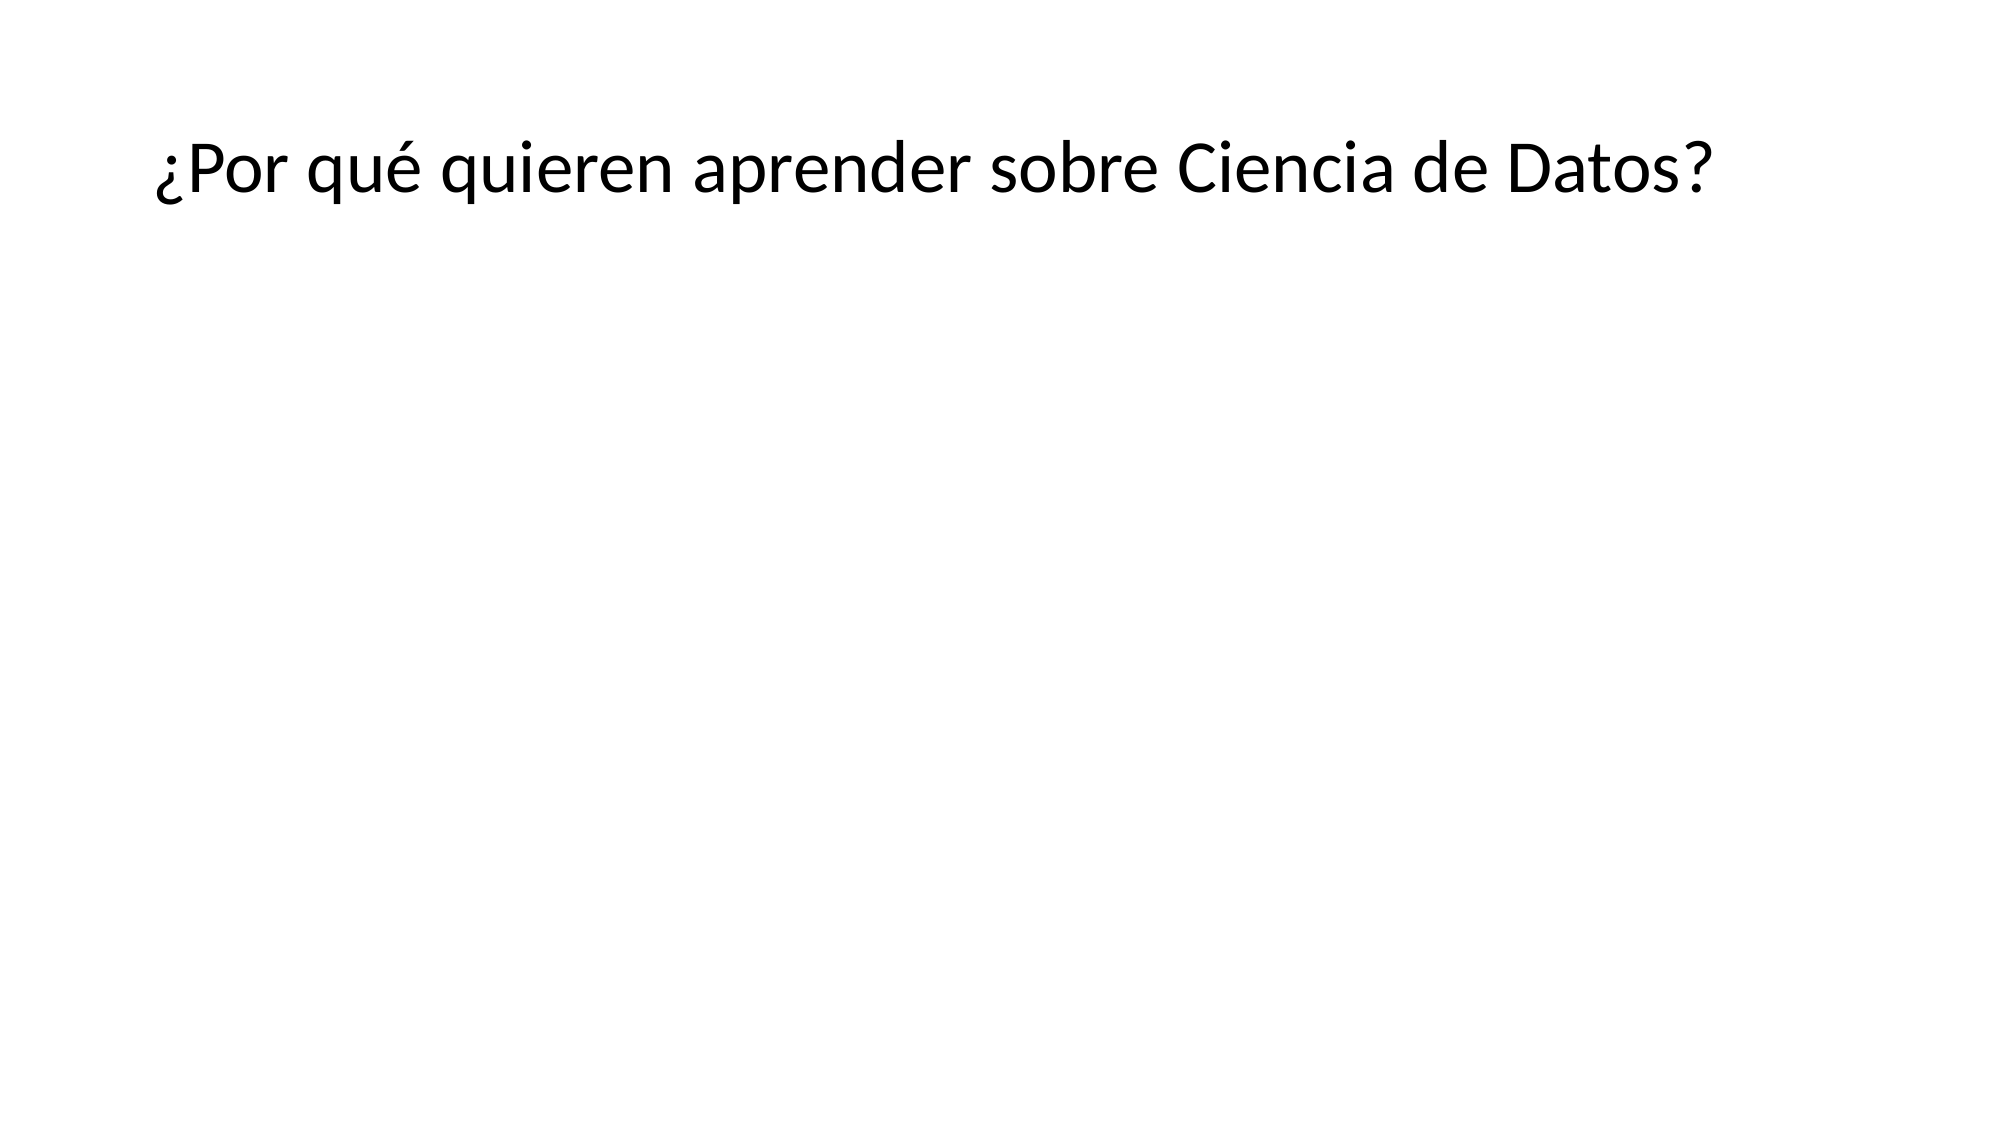

# ¿Por qué quieren aprender sobre Ciencia de Datos?